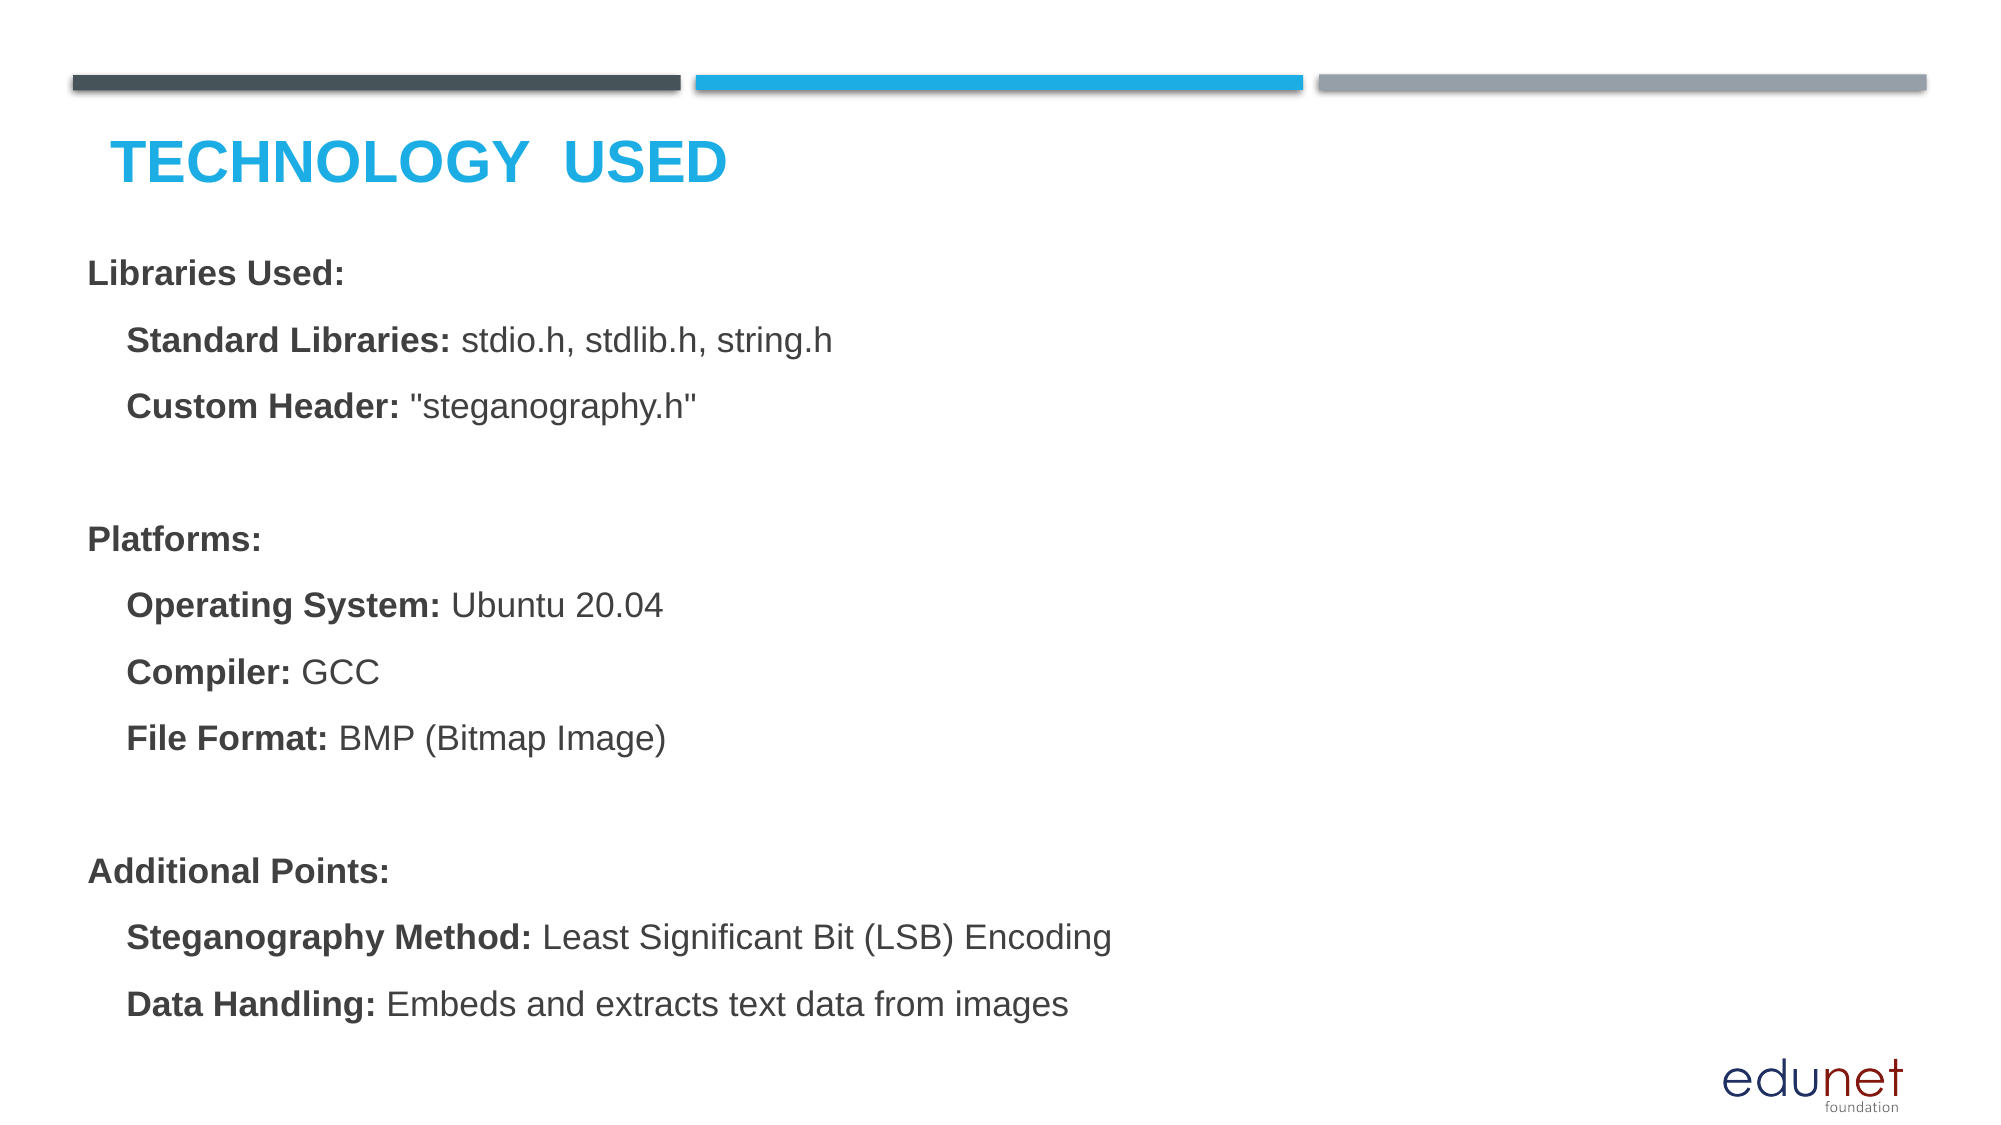

Technology  used
Libraries Used:
    Standard Libraries: stdio.h, stdlib.h, string.h
    Custom Header: "steganography.h"

Platforms:
    Operating System: Ubuntu 20.04
    Compiler: GCC
    File Format: BMP (Bitmap Image)

Additional Points:
    Steganography Method: Least Significant Bit (LSB) Encoding
    Data Handling: Embeds and extracts text data from images